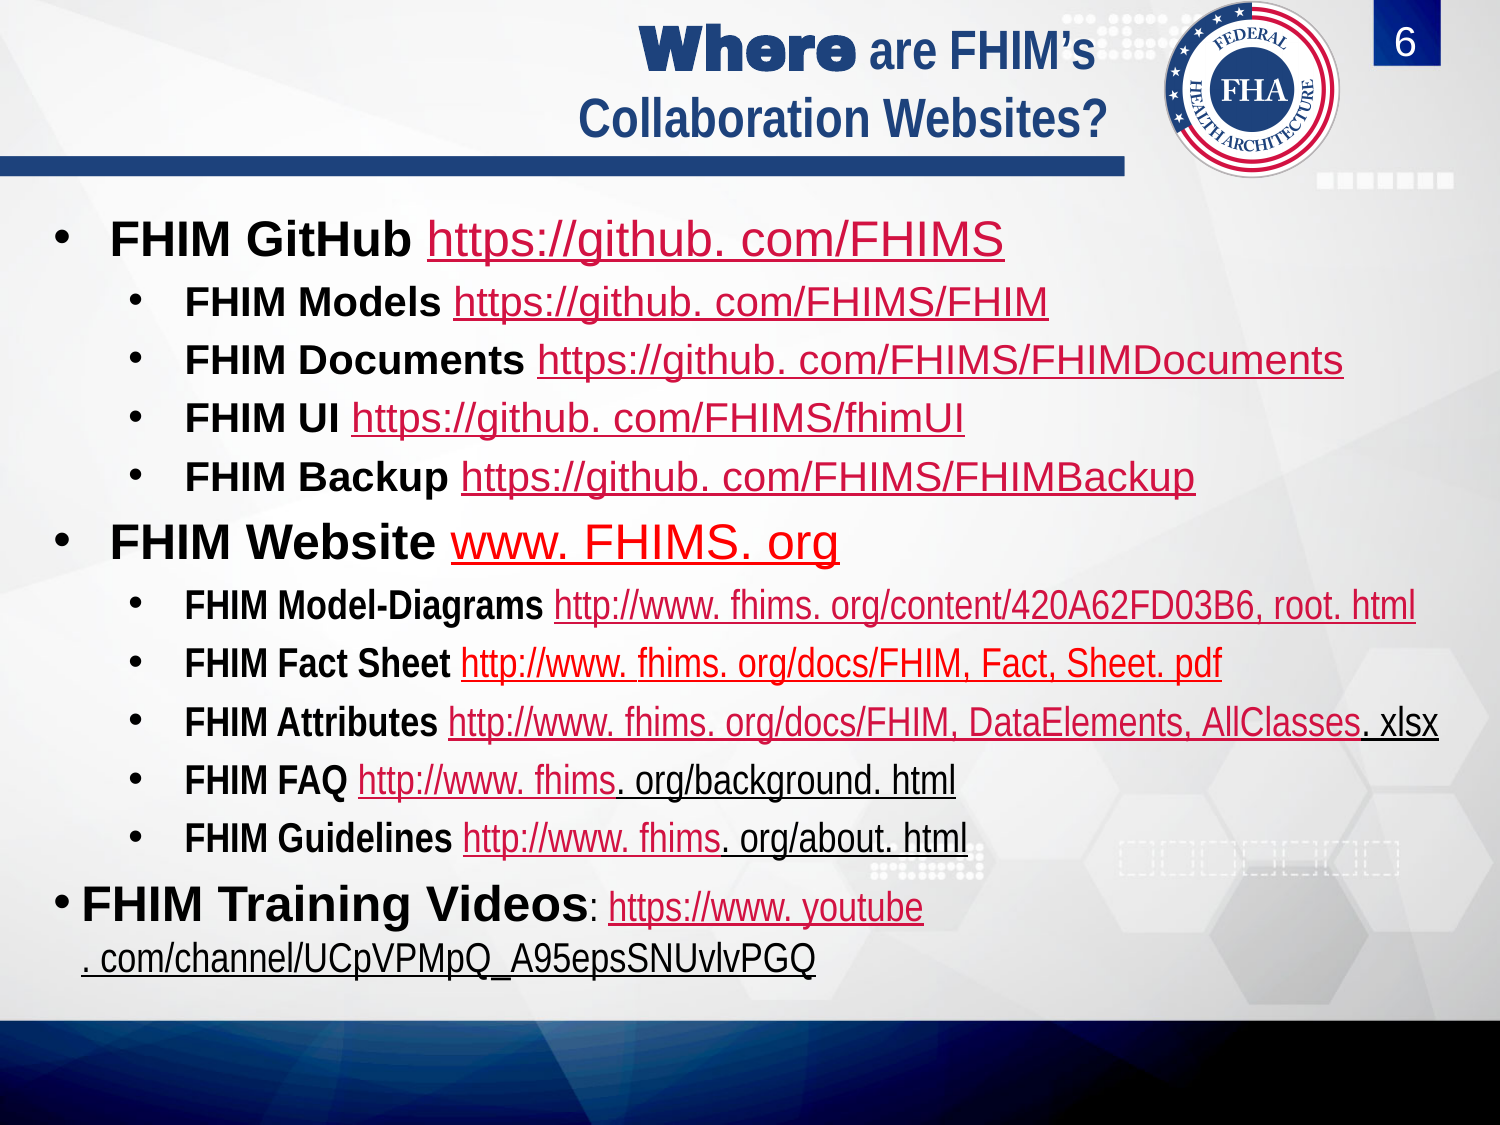

# Where are FHIM’s Collaboration Websites?
6
FHIM GitHub https://github. com/FHIMS
FHIM Models https://github. com/FHIMS/FHIM
FHIM Documents https://github. com/FHIMS/FHIMDocuments
FHIM UI https://github. com/FHIMS/fhimUI
FHIM Backup https://github. com/FHIMS/FHIMBackup
FHIM Website www. FHIMS. org
FHIM Model-Diagrams http://www. fhims. org/content/420A62FD03B6, root. html
FHIM Fact Sheet http://www. fhims. org/docs/FHIM, Fact, Sheet. pdf
FHIM Attributes http://www. fhims. org/docs/FHIM, DataElements, AllClasses. xlsx
FHIM FAQ http://www. fhims. org/background. html
FHIM Guidelines http://www. fhims. org/about. html
FHIM Training Videos: https://www. youtube. com/channel/UCpVPMpQ_A95epsSNUvlvPGQ